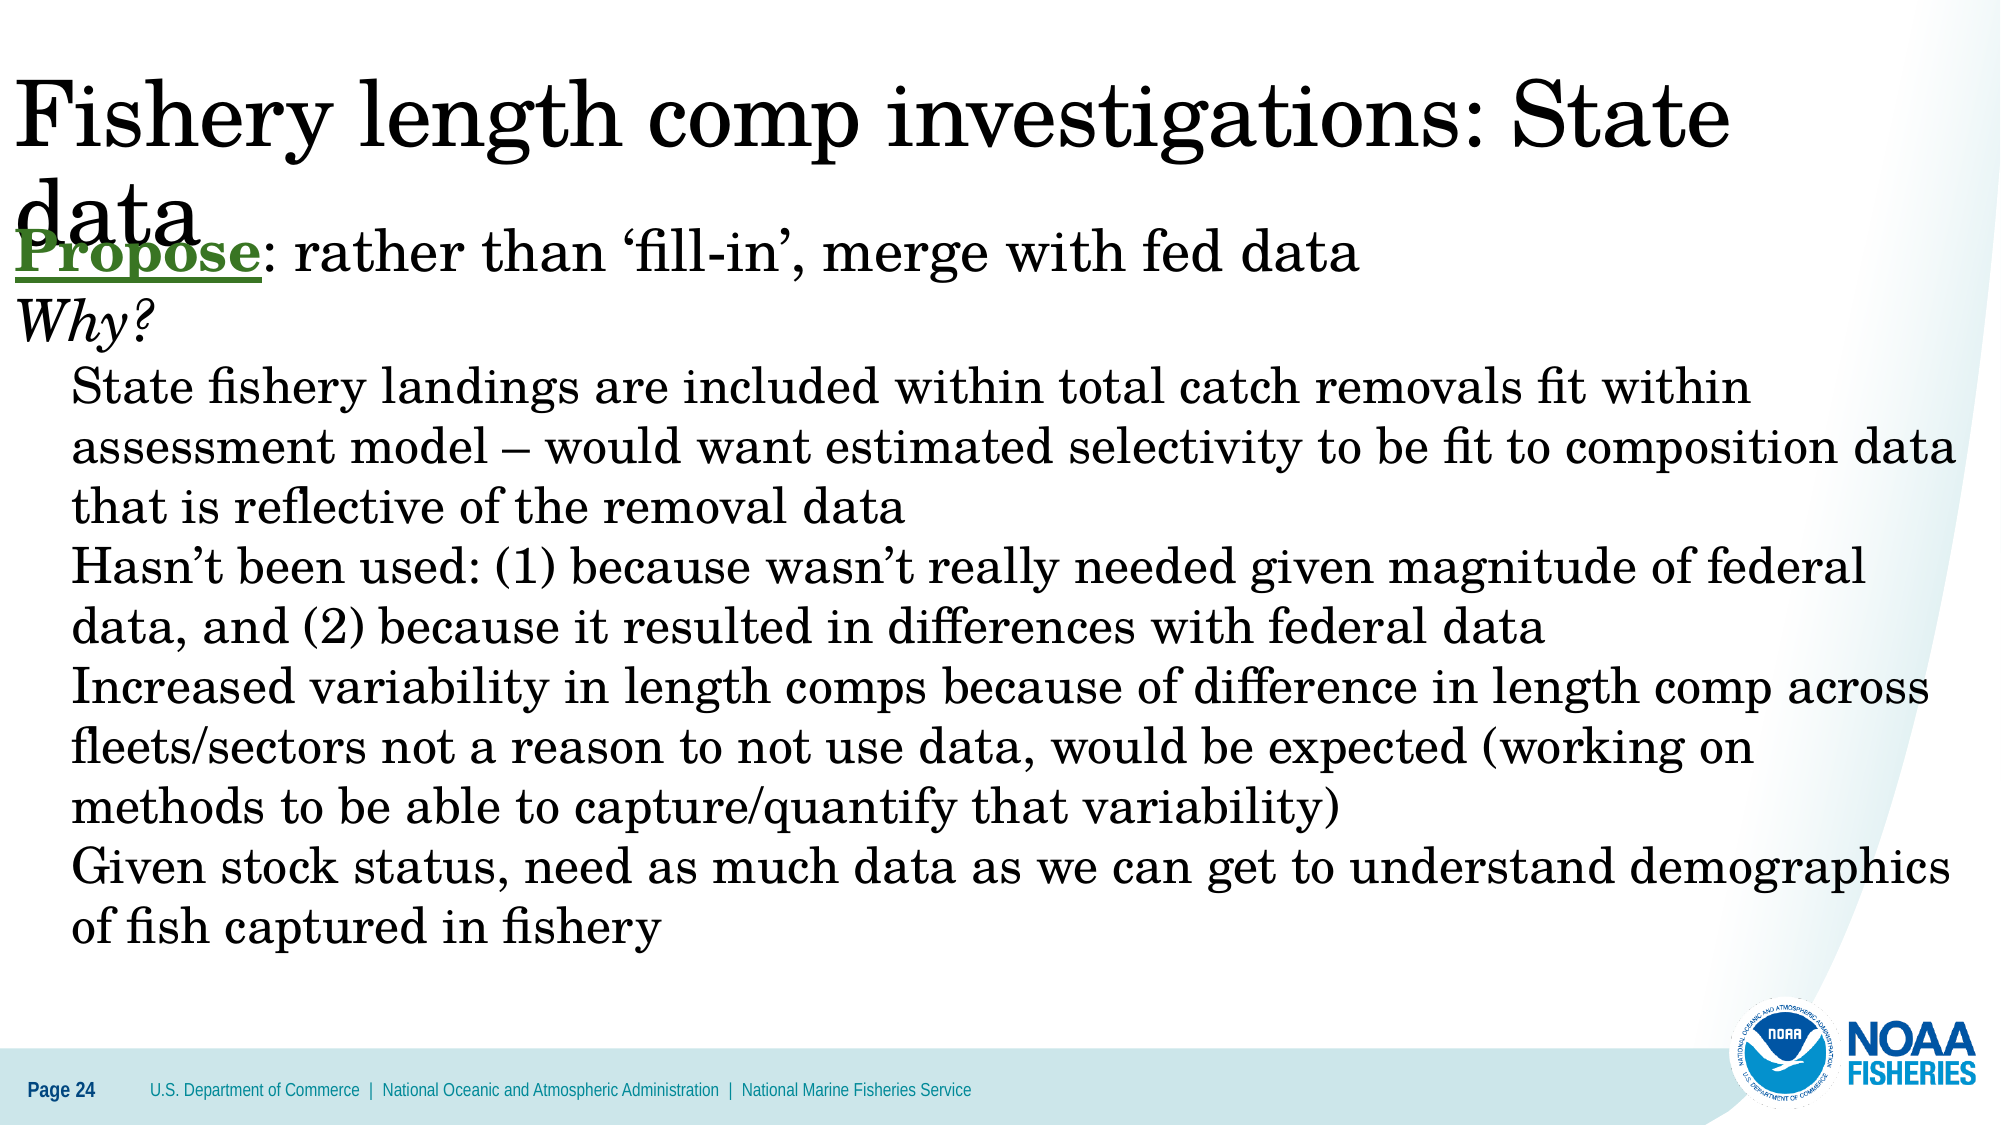

Fishery length comp investigations: State data
Propose: rather than ‘fill-in’, merge with fed data
Why?
State fishery landings are included within total catch removals fit within assessment model – would want estimated selectivity to be fit to composition data that is reflective of the removal data
Hasn’t been used: (1) because wasn’t really needed given magnitude of federal data, and (2) because it resulted in differences with federal data
Increased variability in length comps because of difference in length comp across fleets/sectors not a reason to not use data, would be expected (working on methods to be able to capture/quantify that variability)
Given stock status, need as much data as we can get to understand demographics of fish captured in fishery